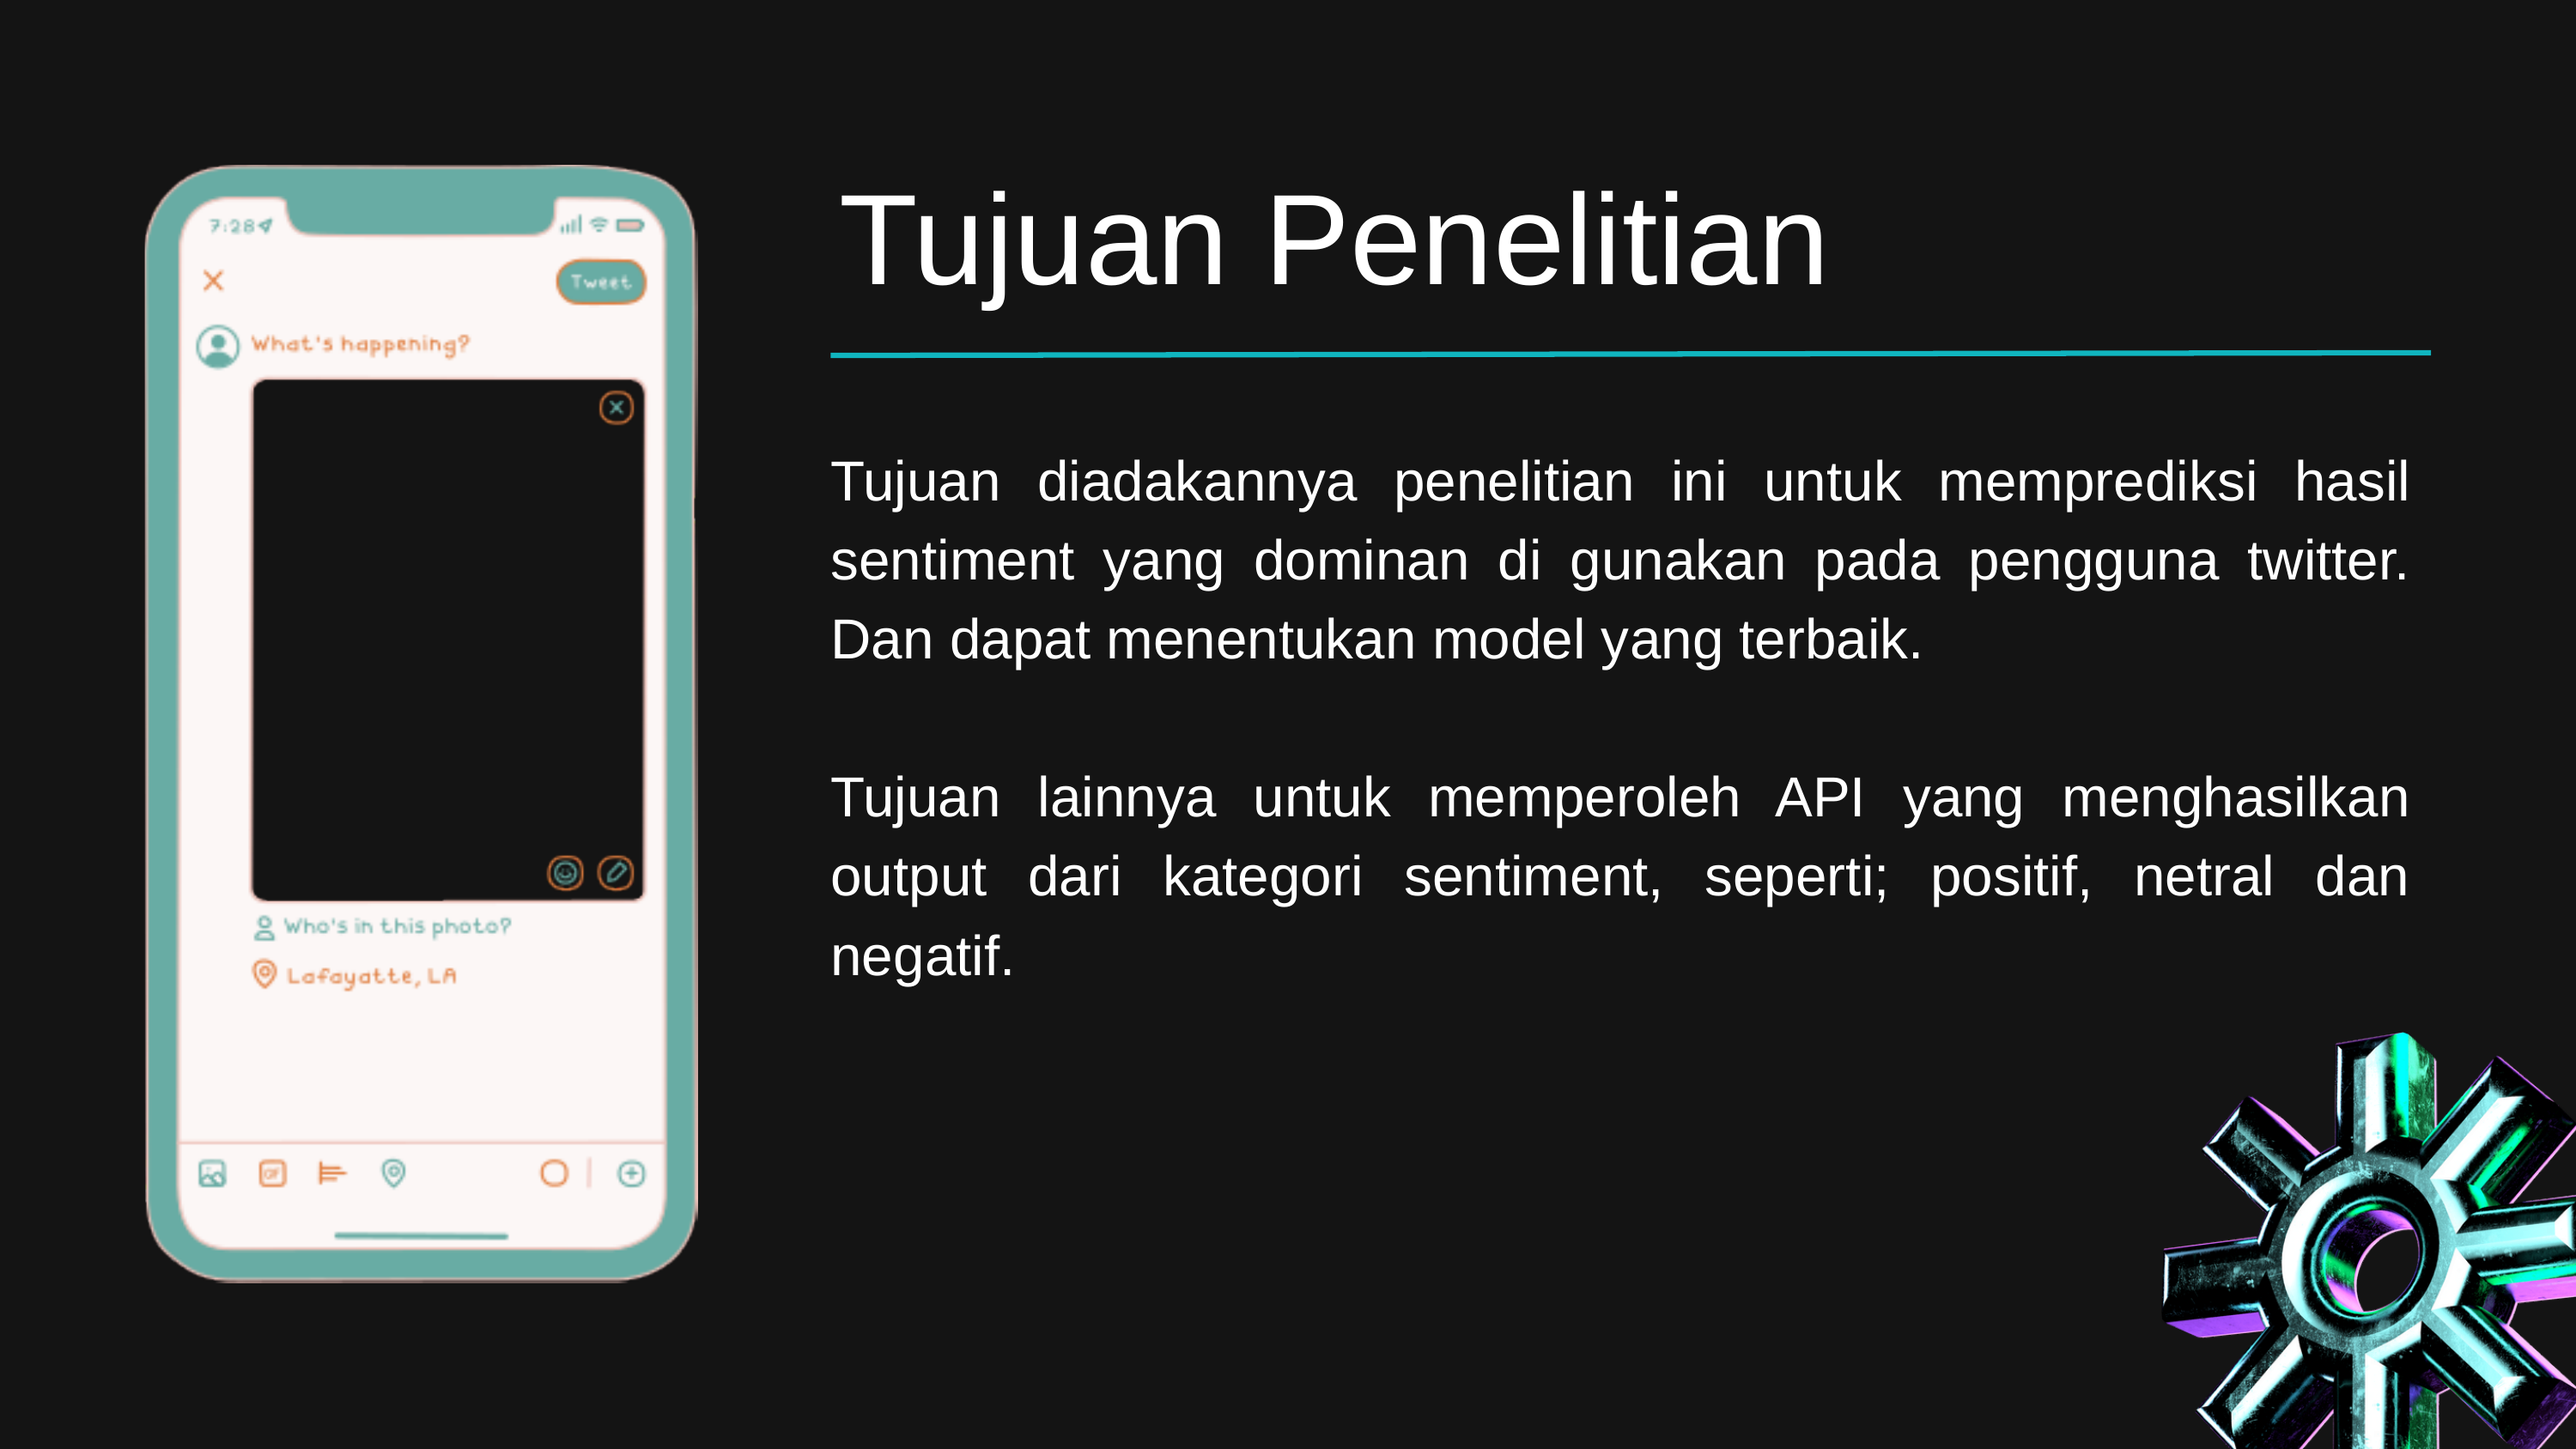

Tujuan Penelitian

Tujuan diadakannya penelitian ini untuk memprediksi hasil sentiment yang dominan di gunakan pada pengguna twitter. Dan dapat menentukan model yang terbaik.

Tujuan lainnya untuk memperoleh API yang menghasilkan output dari kategori sentiment, seperti; positif, netral dan negatif.